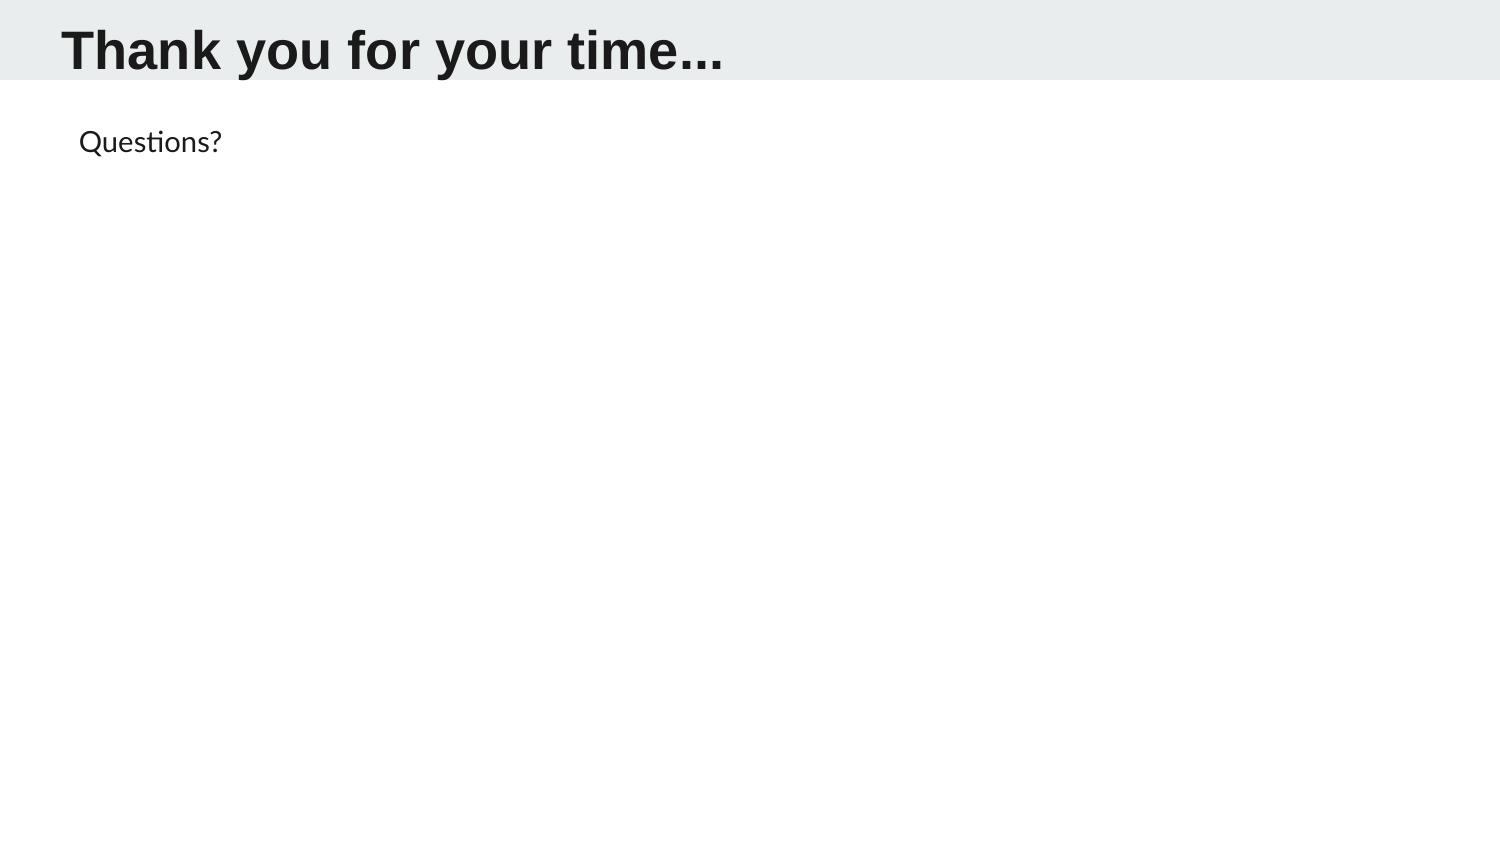

# Thank you for your time...
Questions?